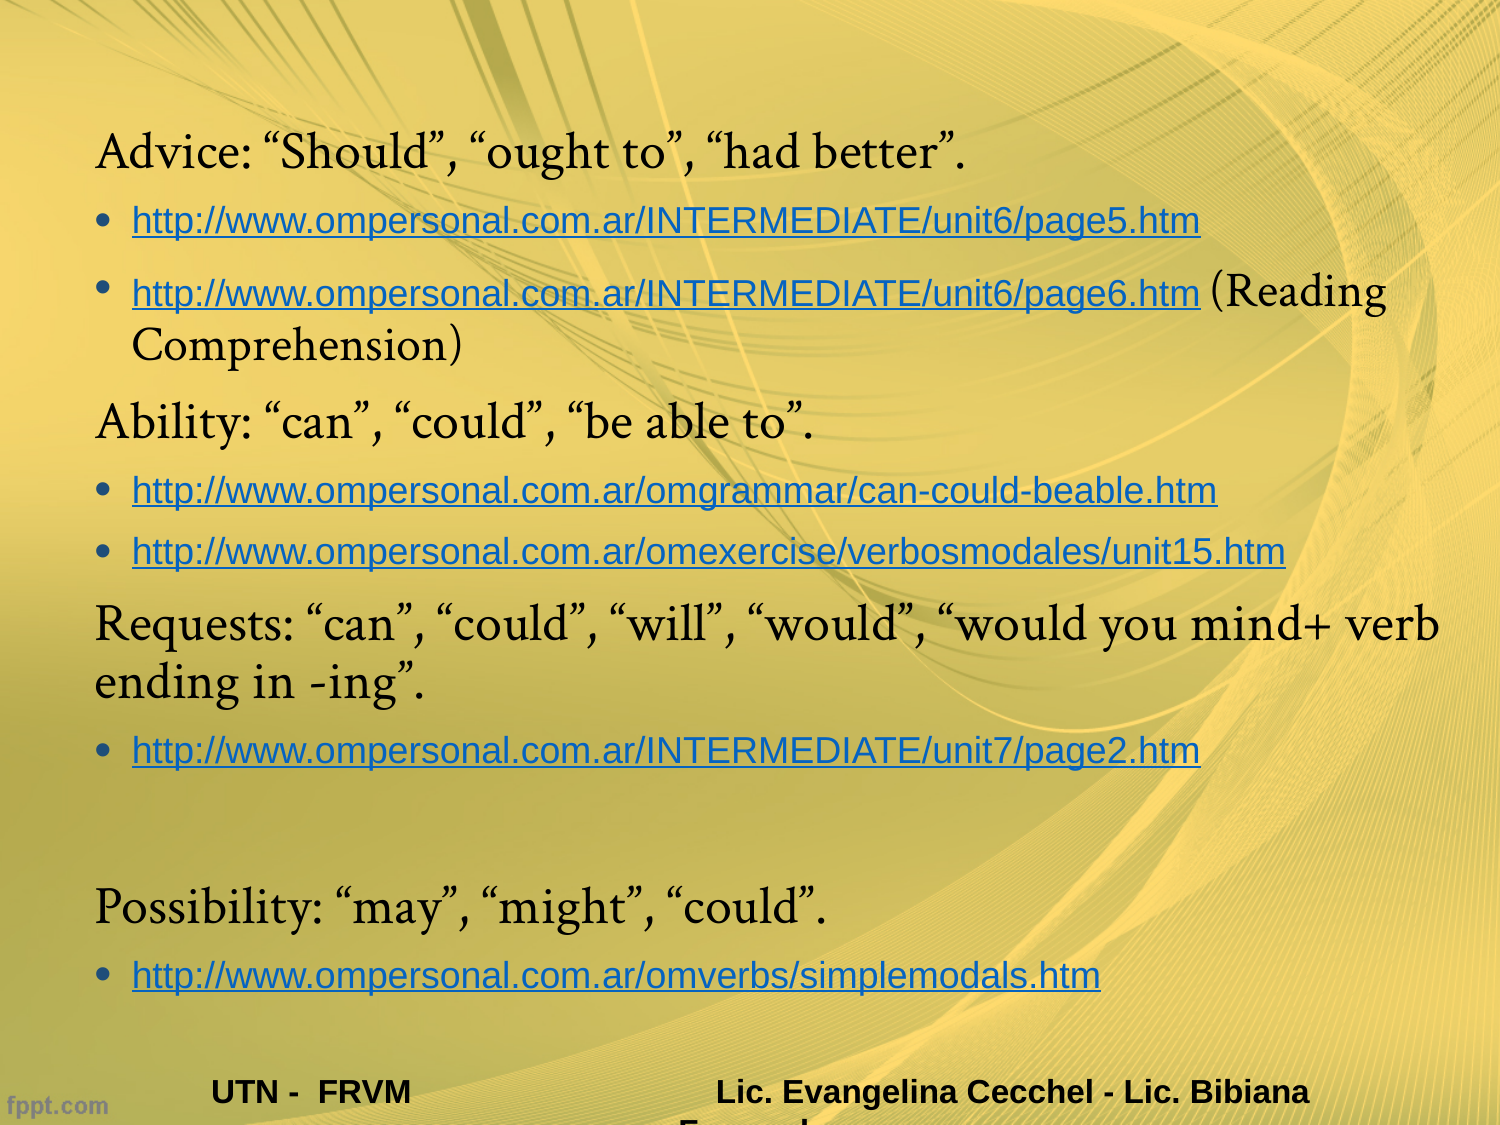

Advice: “Should”, “ought to”, “had better”.
http://www.ompersonal.com.ar/INTERMEDIATE/unit6/page5.htm
http://www.ompersonal.com.ar/INTERMEDIATE/unit6/page6.htm (Reading Comprehension)
Ability: “can”, “could”, “be able to”.
http://www.ompersonal.com.ar/omgrammar/can-could-beable.htm
http://www.ompersonal.com.ar/omexercise/verbosmodales/unit15.htm
Requests: “can”, “could”, “will”, “would”, “would you mind+ verb ending in -ing”.
http://www.ompersonal.com.ar/INTERMEDIATE/unit7/page2.htm

Possibility: “may”, “might”, “could”.
http://www.ompersonal.com.ar/omverbs/simplemodals.htm
UTN -  FRVM                                 Lic. Evangelina Cecchel - Lic. Bibiana Fernandez